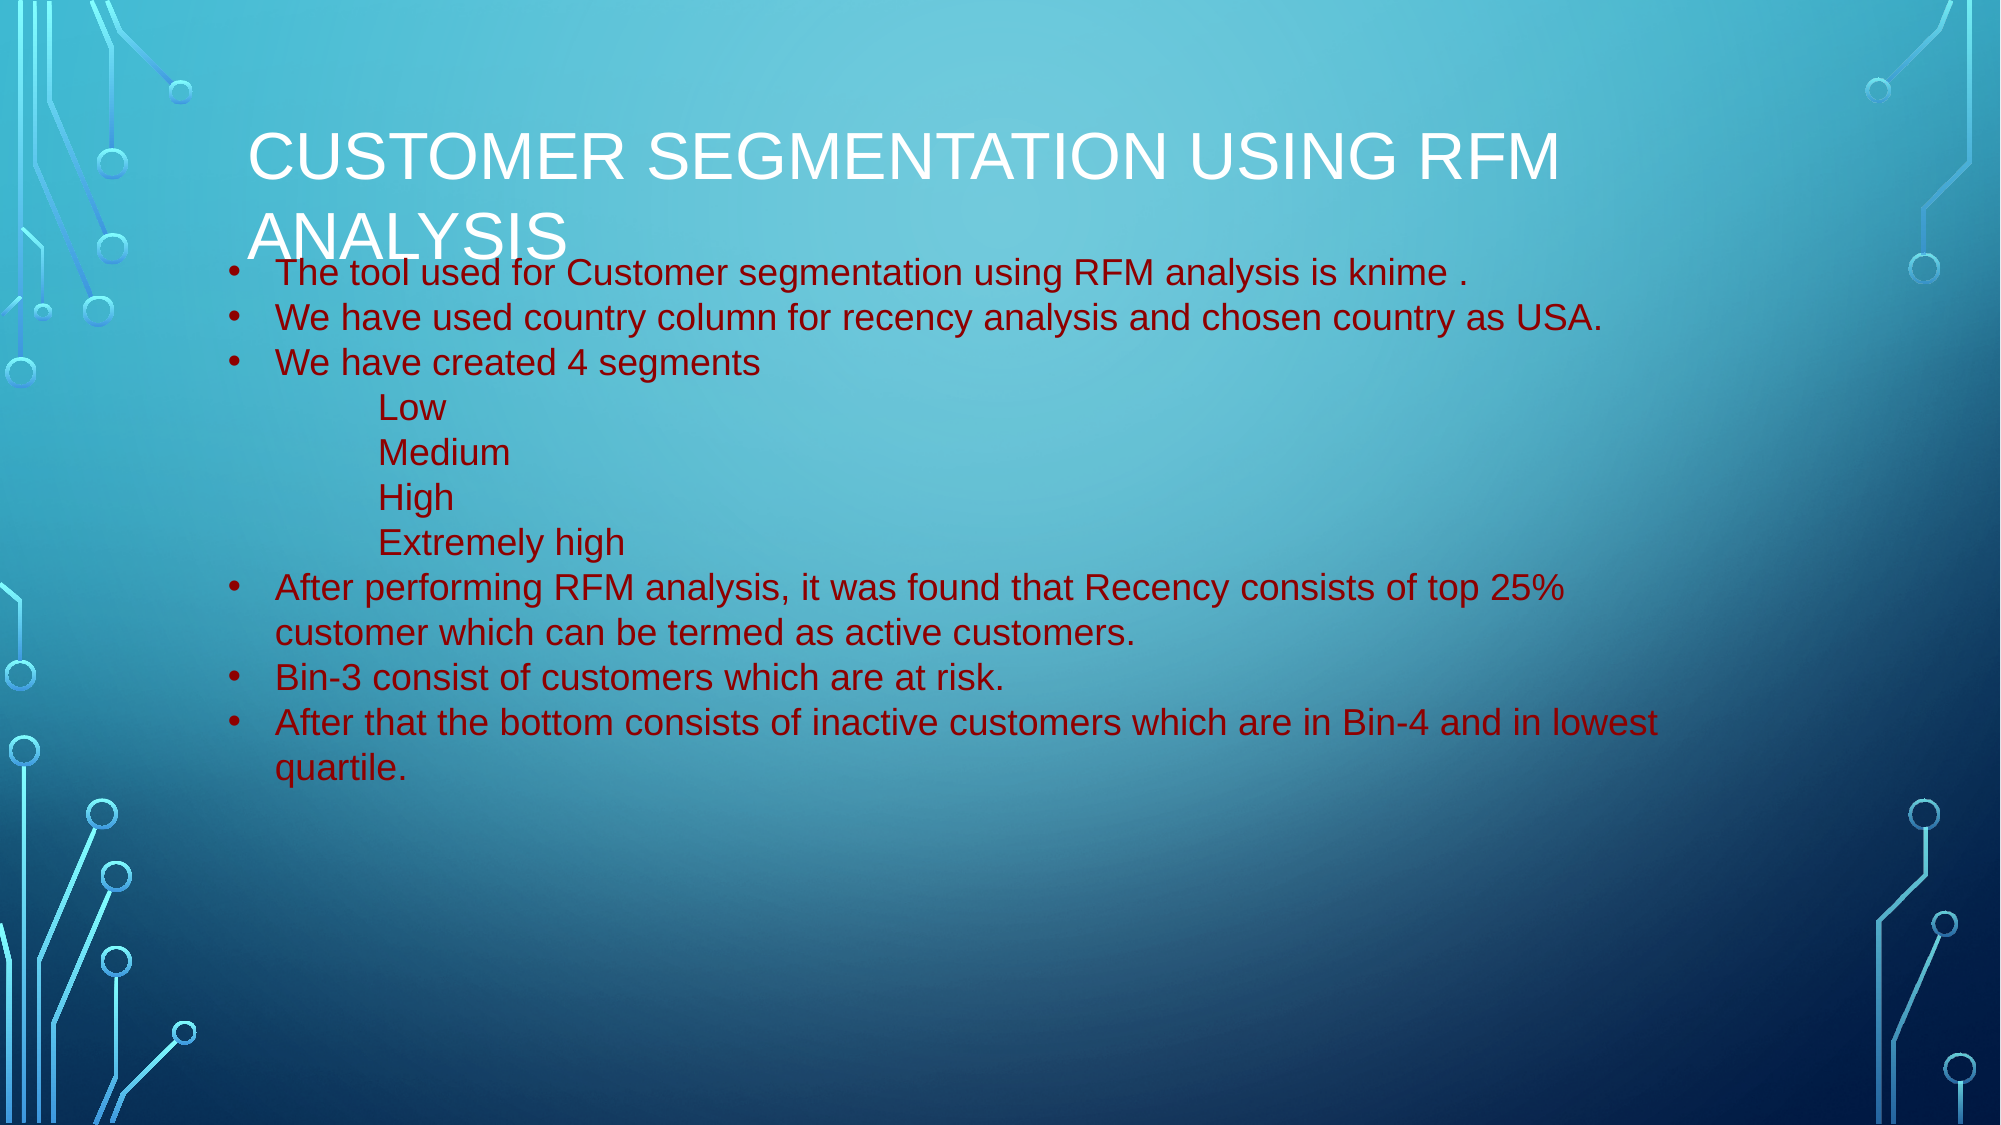

CUSTOMER SEGMENTATION USING RFM ANALYSIS
The tool used for Customer segmentation using RFM analysis is knime .
We have used country column for recency analysis and chosen country as USA.
We have created 4 segments
	Low
	Medium
	High
	Extremely high
After performing RFM analysis, it was found that Recency consists of top 25% customer which can be termed as active customers.
Bin-3 consist of customers which are at risk.
After that the bottom consists of inactive customers which are in Bin-4 and in lowest quartile.